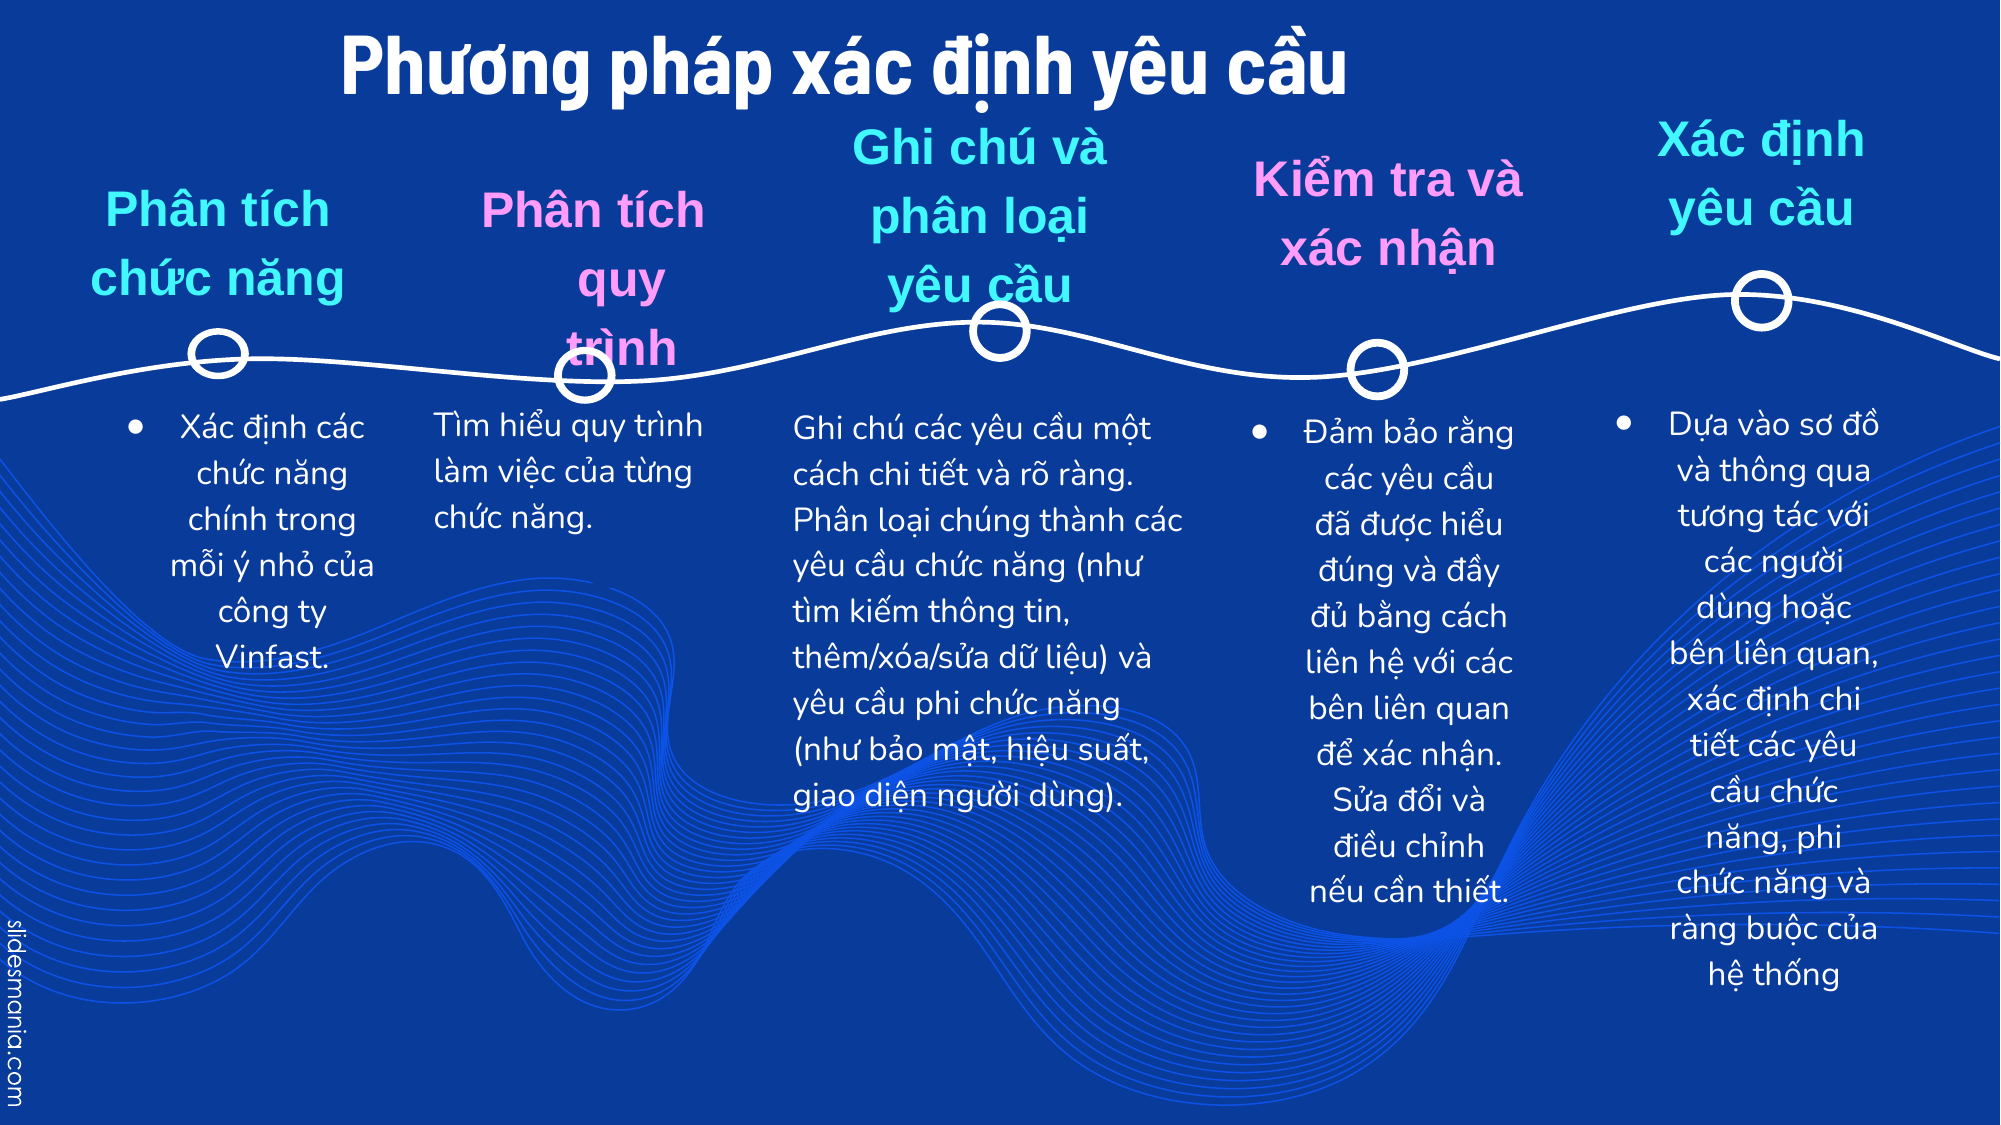

# Phương pháp xác định yêu cầu
Xác định yêu cầu

Kiểm tra và xác nhận

Ghi chú và phân loại yêu cầu

Phân tích chức năng

Phân tích quy trình

Dựa vào sơ đồ và thông qua tương tác với các người dùng hoặc bên liên quan, xác định chi tiết các yêu cầu chức năng, phi chức năng và ràng buộc của hệ thống
Tìm hiểu quy trình làm việc của từng chức năng.

Xác định các chức năng chính trong mỗi ý nhỏ của công ty Vinfast.

Ghi chú các yêu cầu một cách chi tiết và rõ ràng. Phân loại chúng thành các yêu cầu chức năng (như tìm kiếm thông tin, thêm/xóa/sửa dữ liệu) và yêu cầu phi chức năng (như bảo mật, hiệu suất, giao diện người dùng).

Đảm bảo rằng các yêu cầu đã được hiểu đúng và đầy đủ bằng cách liên hệ với các bên liên quan để xác nhận. Sửa đổi và điều chỉnh nếu cần thiết.